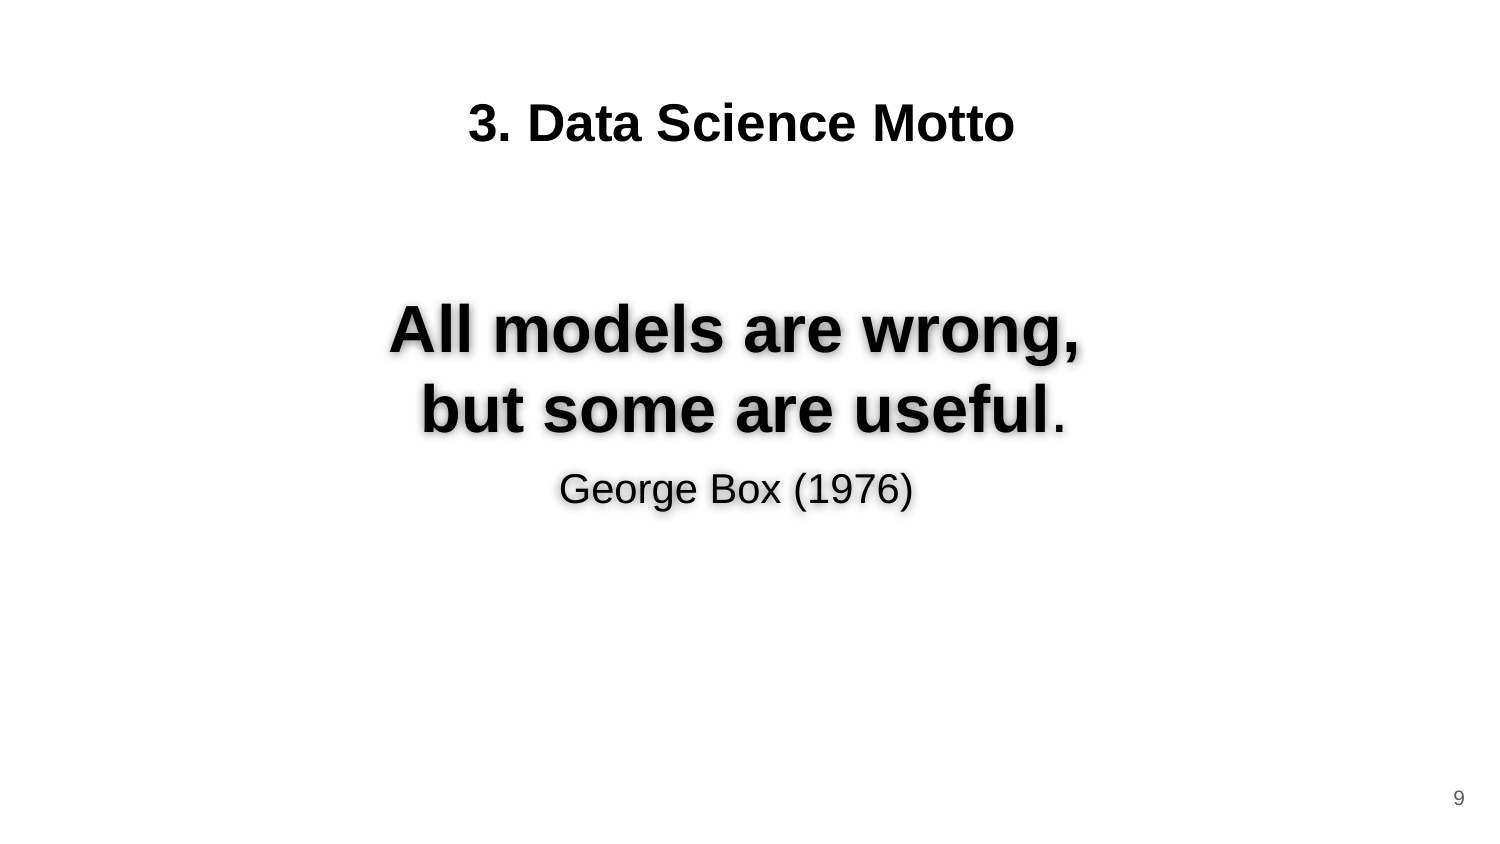

# 3. Data Science Motto
All models are wrong,
but some are useful.
George Box (1976)
9